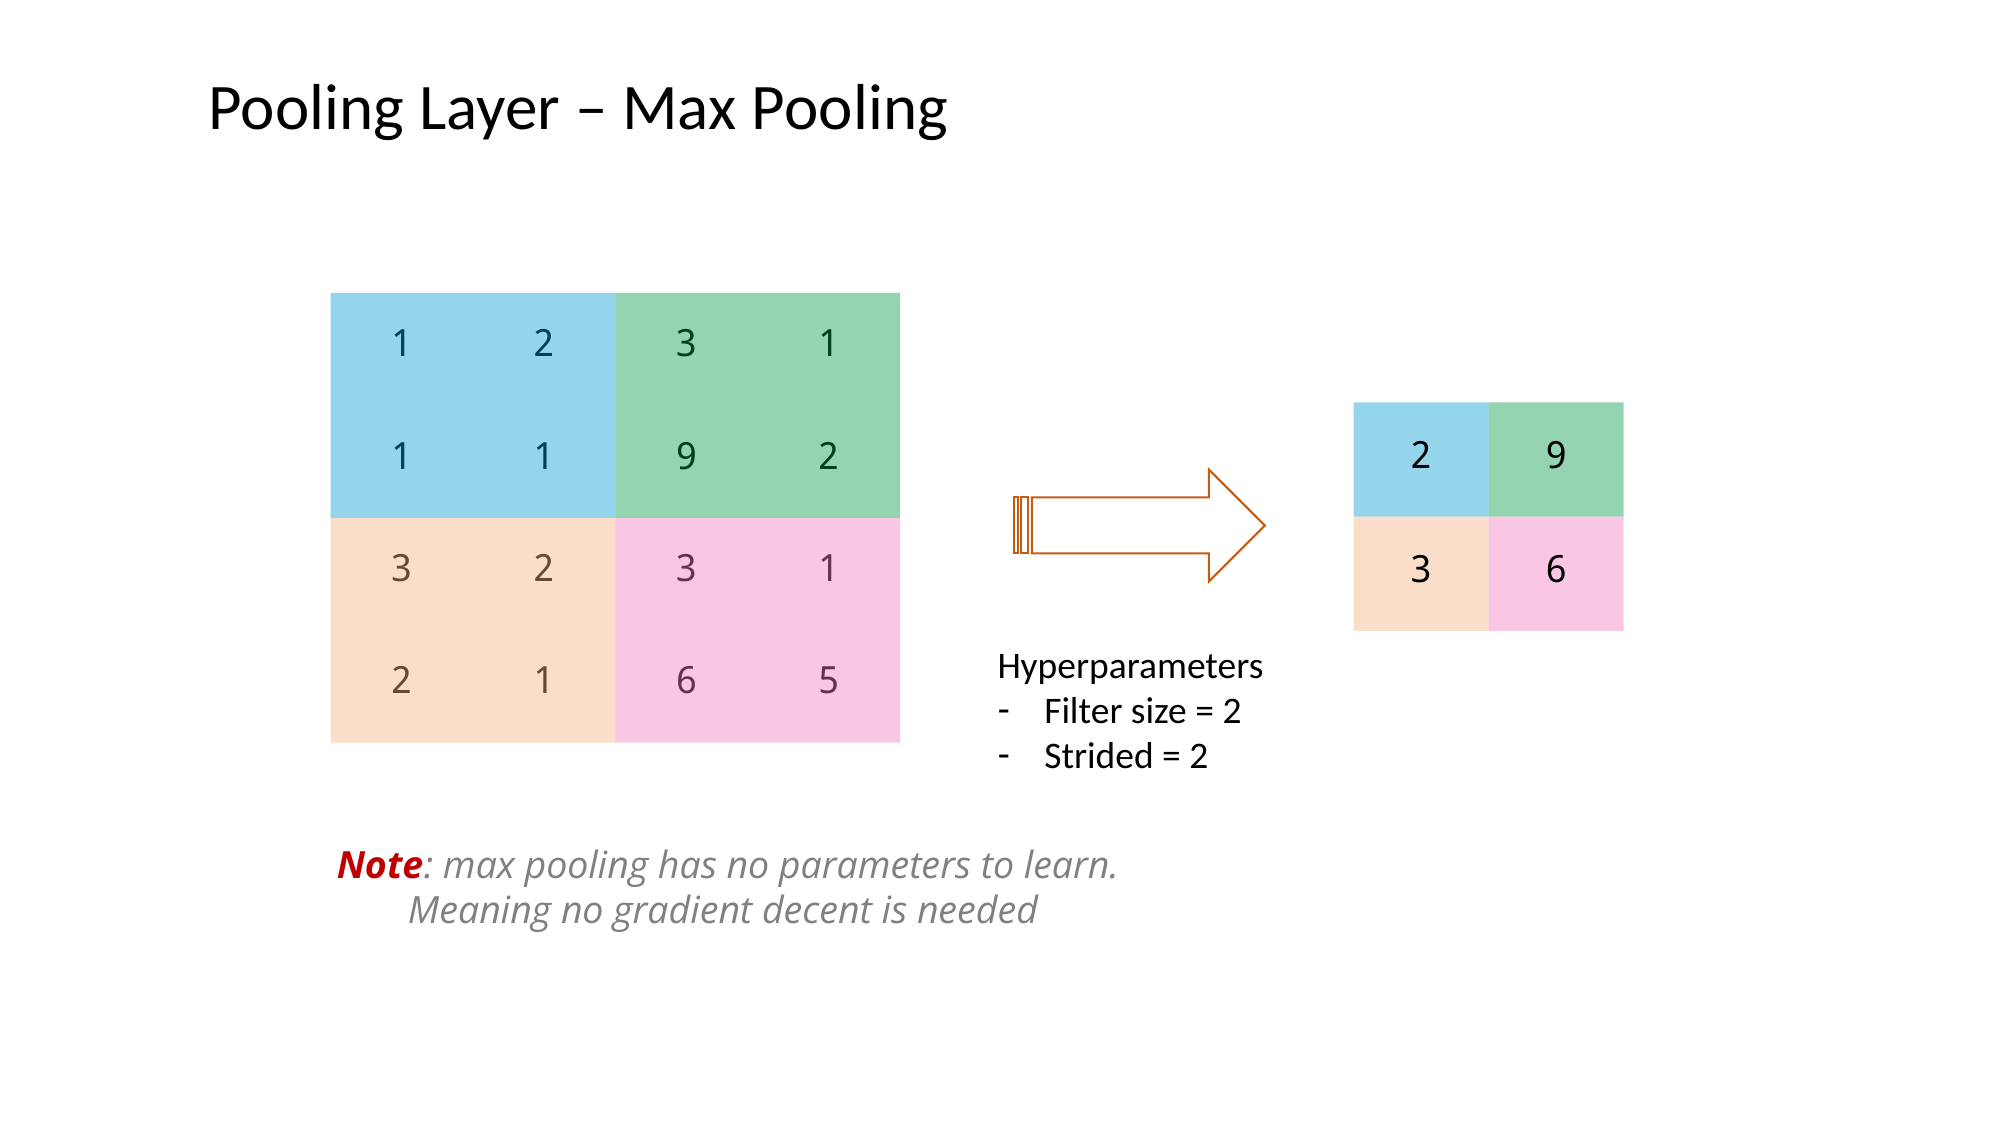

# Pooling Layer – Max Pooling

| 1 | 2 | 3 | 1 |
| --- | --- | --- | --- |
| 1 | 1 | 9 | 2 |
| 3 | 2 | 3 | 1 |
| 2 | 1 | 6 | 5 |
|  |  |
| --- | --- |
|  |  |
|  |  |
| --- | --- |
|  |  |
| 2 | 9 |
| --- | --- |
| 3 | 6 |

Hyperparameters
Filter size = 2
Strided = 2
Note: max pooling has no parameters to learn. Meaning no gradient decent is needed